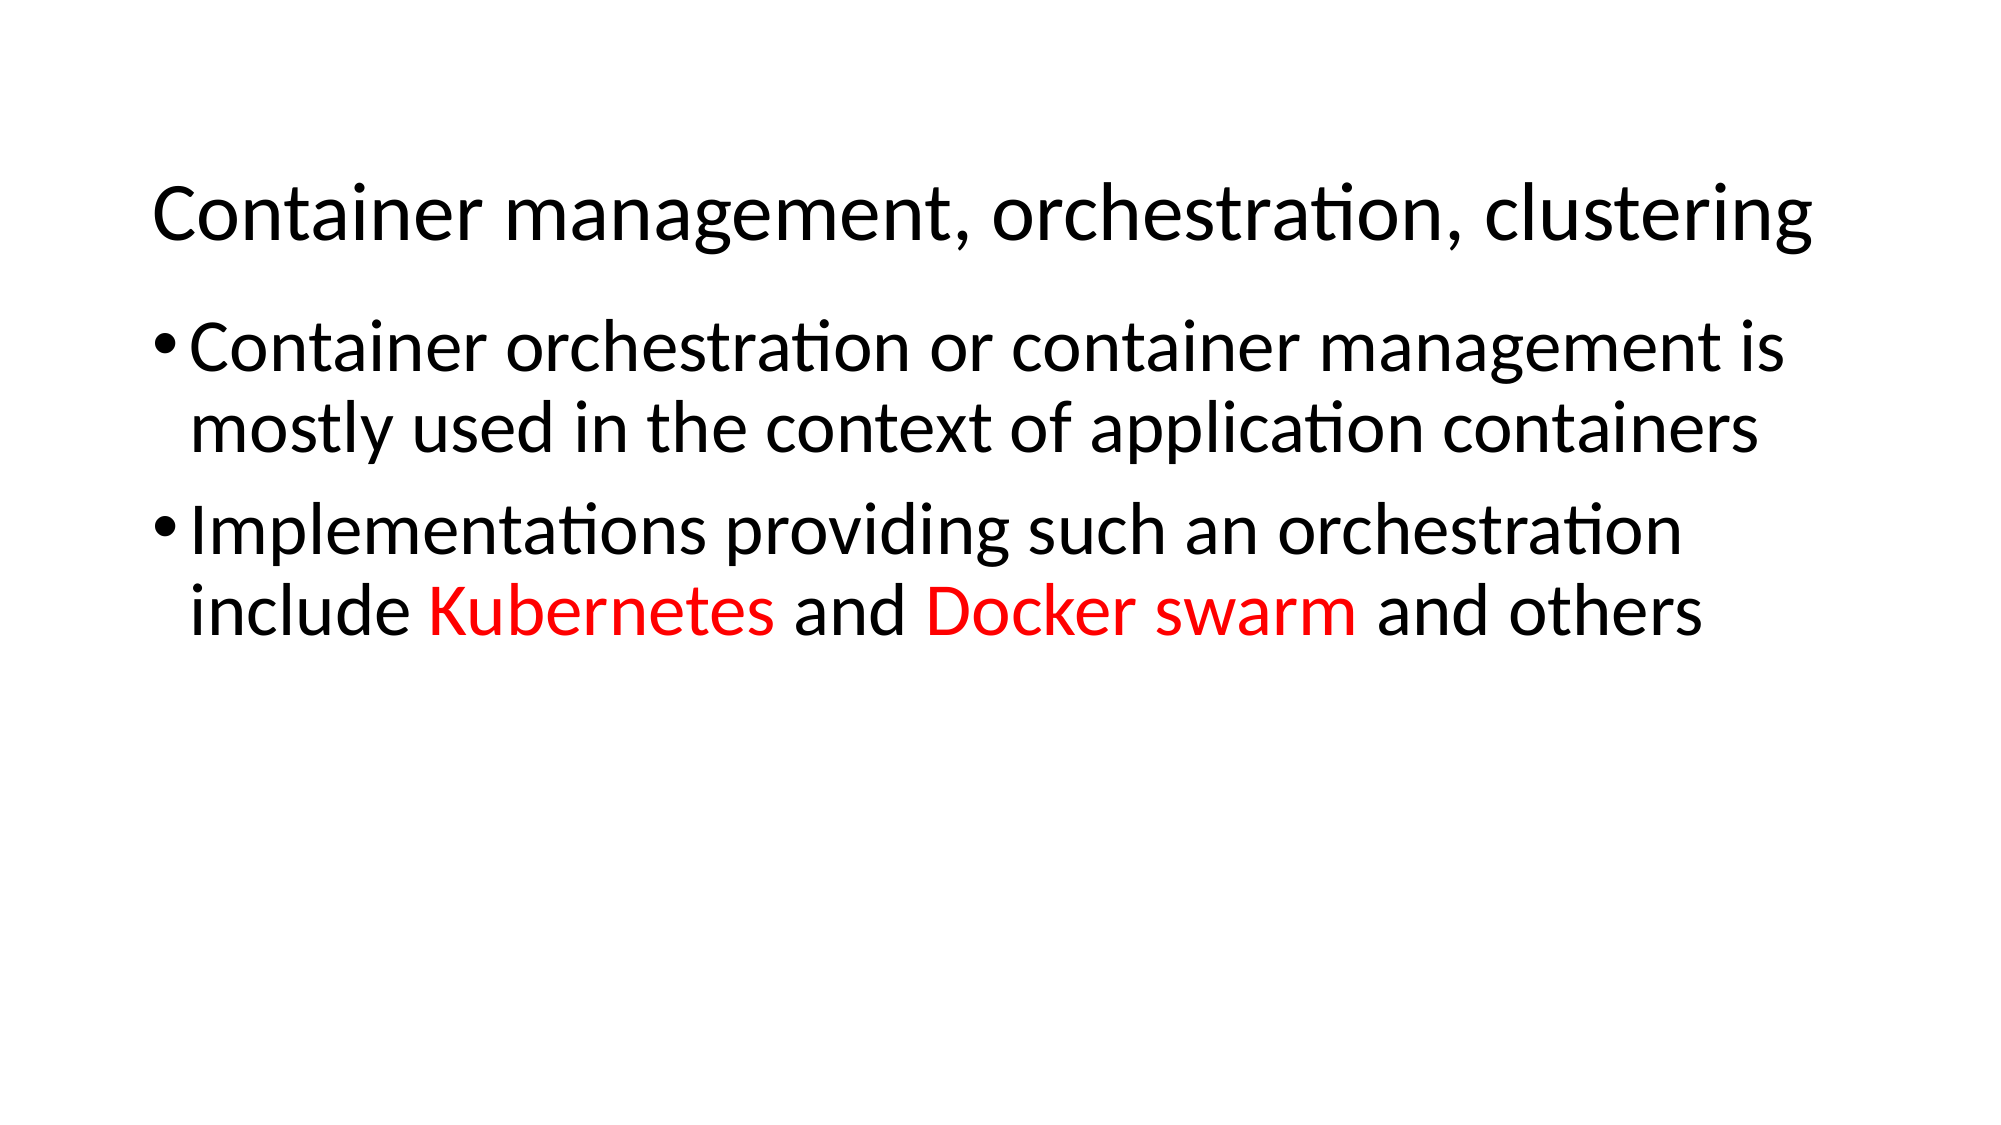

# Container management, orchestration, clustering
Container orchestration or container management is mostly used in the context of application containers
Implementations providing such an orchestration include Kubernetes and Docker swarm and others